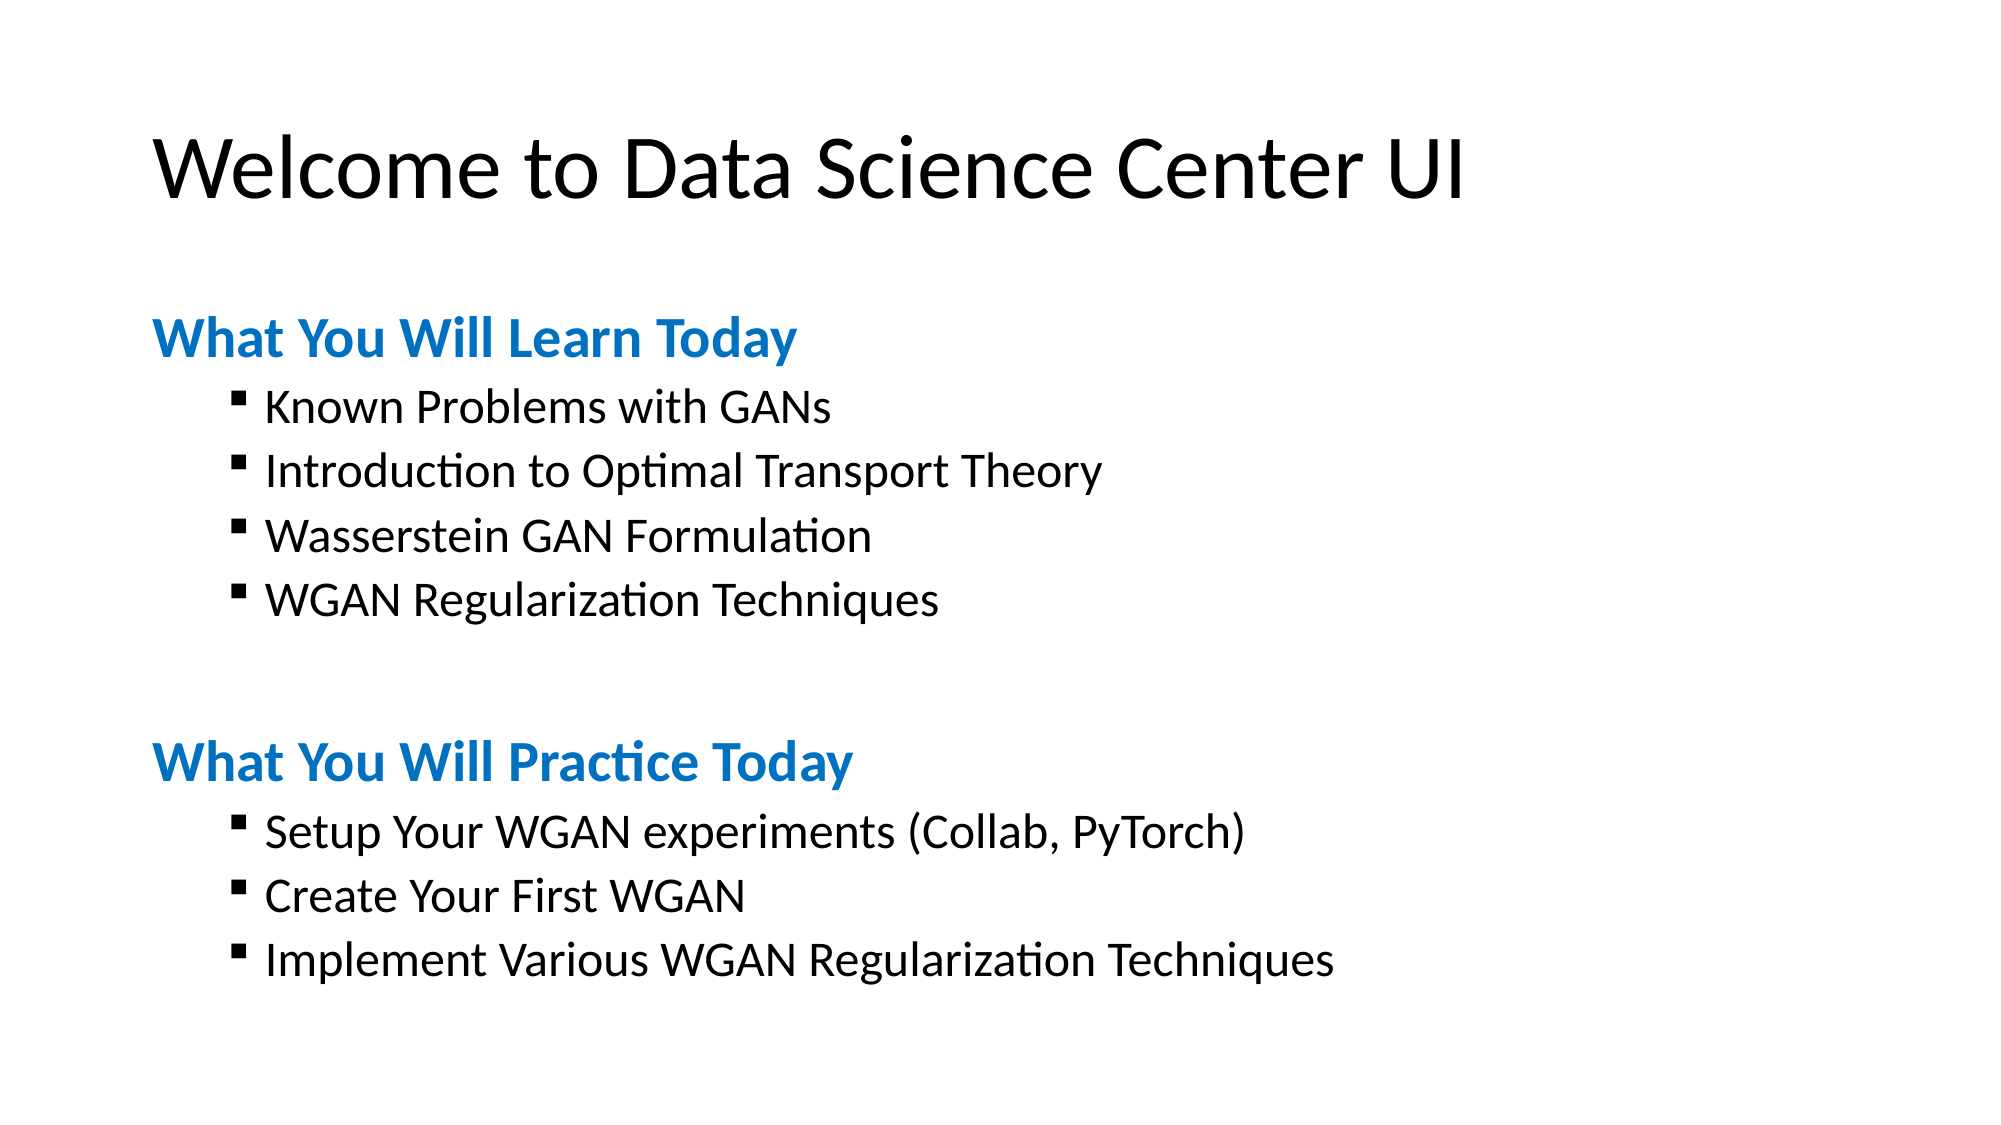

# Welcome to Data Science Center UI
What You Will Learn Today
Known Problems with GANs
Introduction to Optimal Transport Theory
Wasserstein GAN Formulation
WGAN Regularization Techniques

What You Will Practice Today
Setup Your WGAN experiments (Collab, PyTorch)
Create Your First WGAN
Implement Various WGAN Regularization Techniques